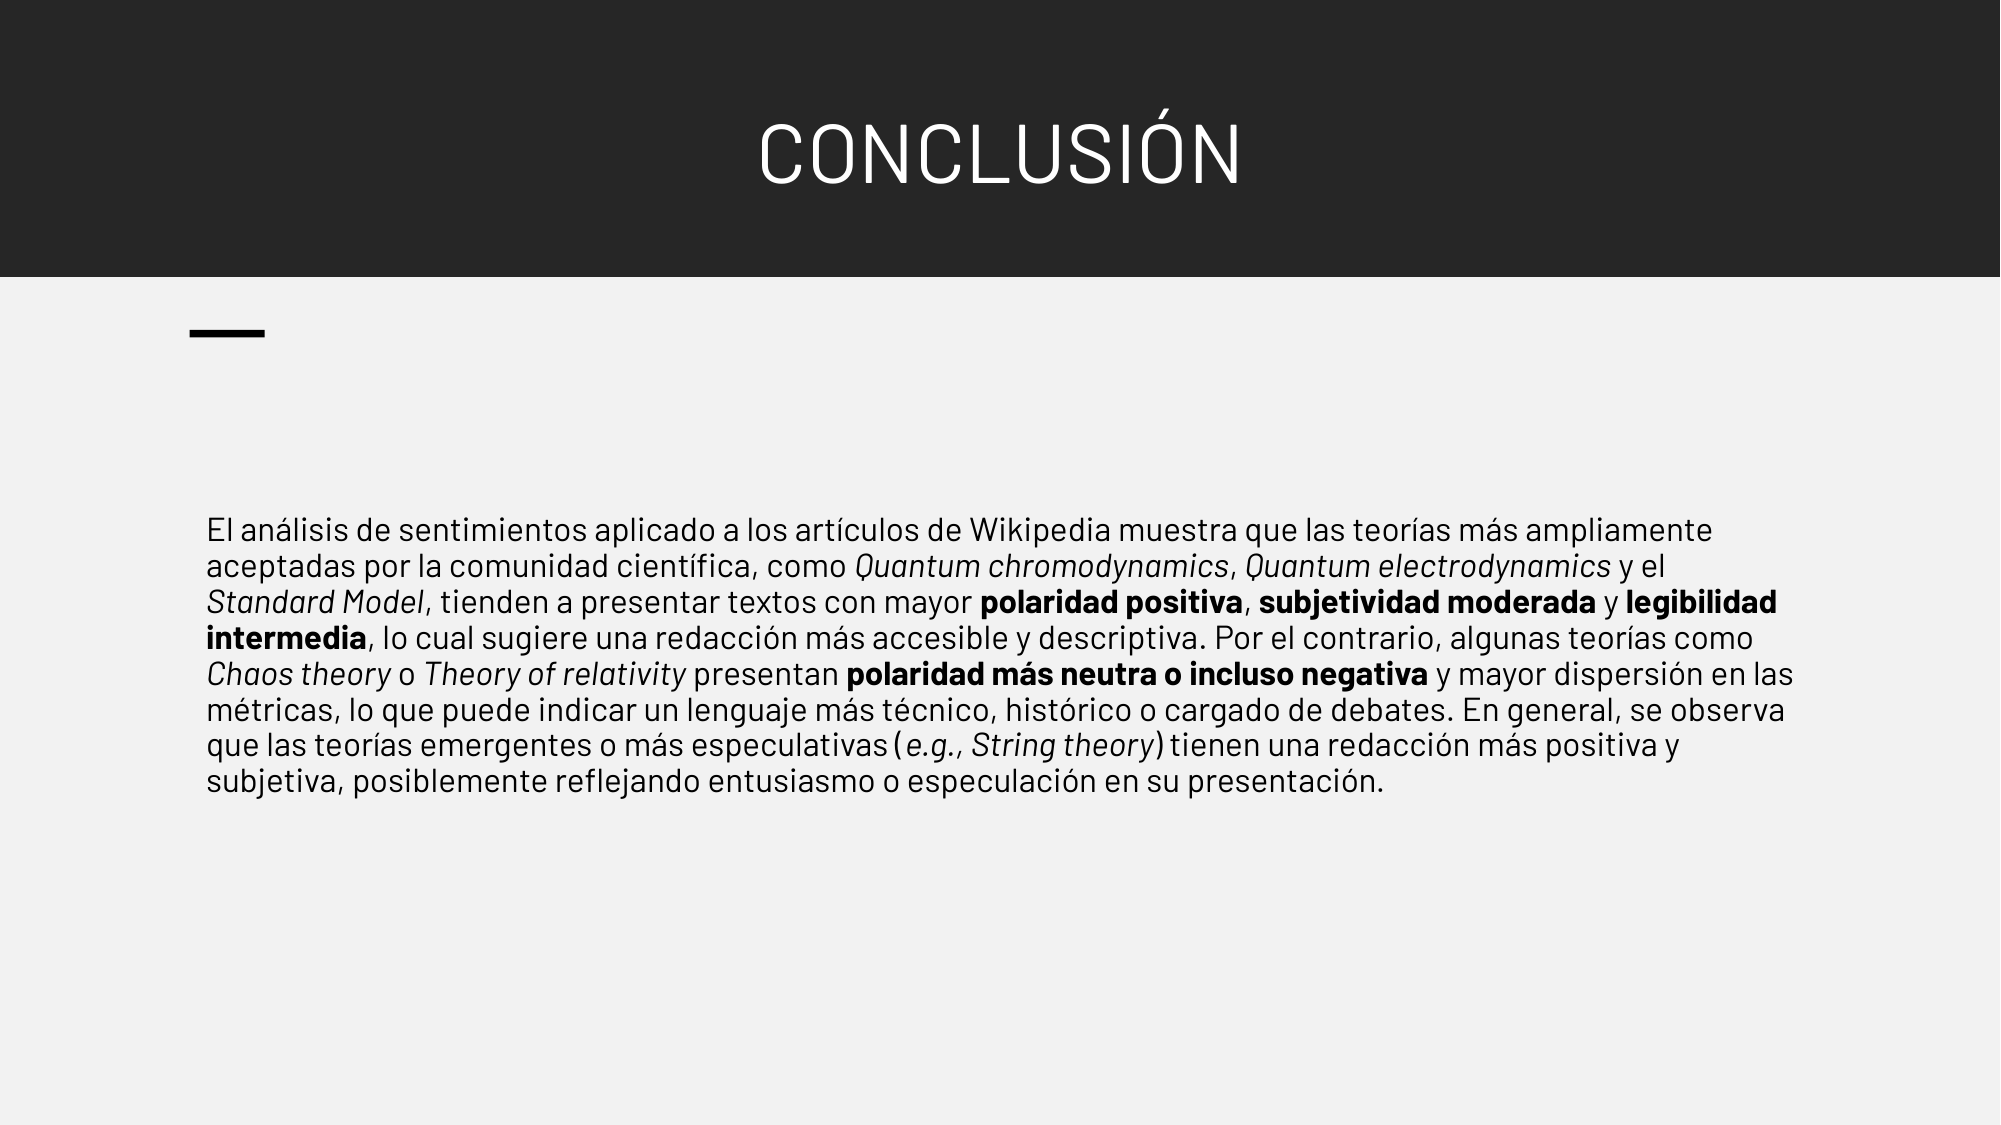

# CONCLUSIÓN

El análisis de sentimientos aplicado a los artículos de Wikipedia muestra que las teorías más ampliamente aceptadas por la comunidad científica, como Quantum chromodynamics, Quantum electrodynamics y el Standard Model, tienden a presentar textos con mayor polaridad positiva, subjetividad moderada y legibilidad intermedia, lo cual sugiere una redacción más accesible y descriptiva. Por el contrario, algunas teorías como Chaos theory o Theory of relativity presentan polaridad más neutra o incluso negativa y mayor dispersión en las métricas, lo que puede indicar un lenguaje más técnico, histórico o cargado de debates. En general, se observa que las teorías emergentes o más especulativas (e.g., String theory) tienen una redacción más positiva y subjetiva, posiblemente reflejando entusiasmo o especulación en su presentación.